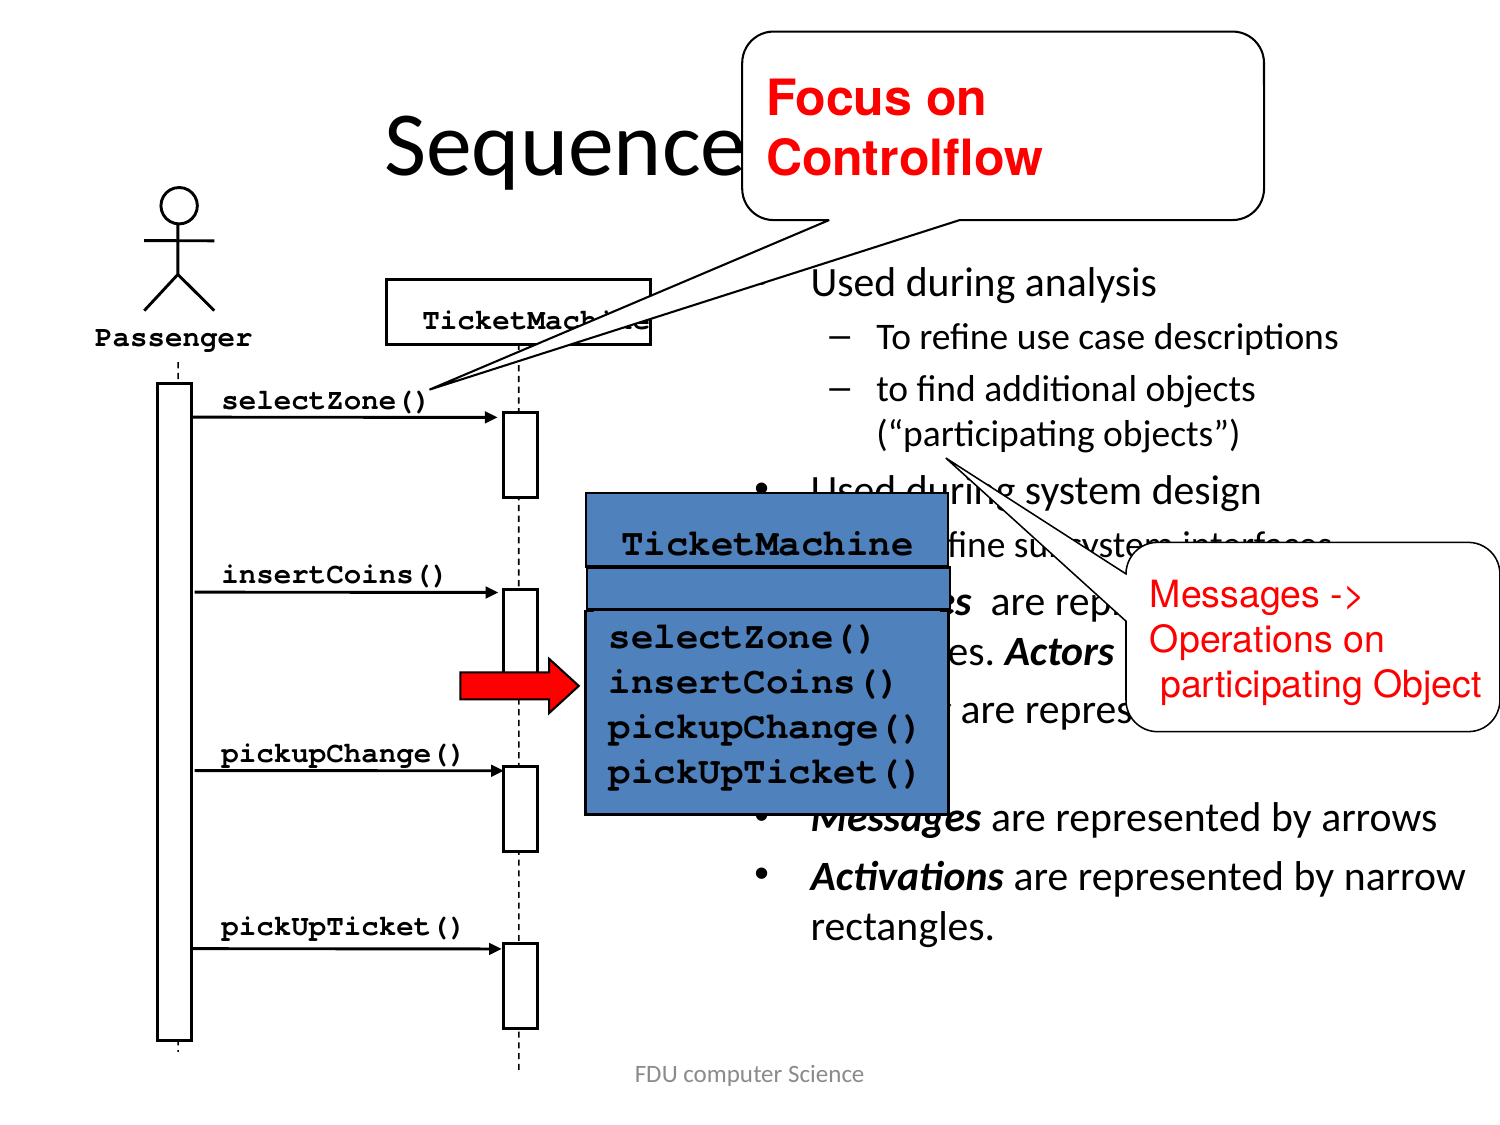

Focus on
Controlflow
# Sequence Diagrams

Passenger

Used during analysis
To refine use case descriptions
to find additional objects (“participating objects”)
Used during system design
to refine subsystem interfaces
Instances  are represented by rectangles. Actors by sticky figures
Lifelines are represented by dashed lines
Messages are represented by arrows
Activations are represented by narrow rectangles.

TicketMachine

selectZone()

insertCoins()

pickupChange()

pickUpTicket()

TicketMachine
zone2price
selectZone()
insertCoins()
pickupChange()
pickUpTicket()

Messages ->
Operations on
 participating Object

FDU computer Science